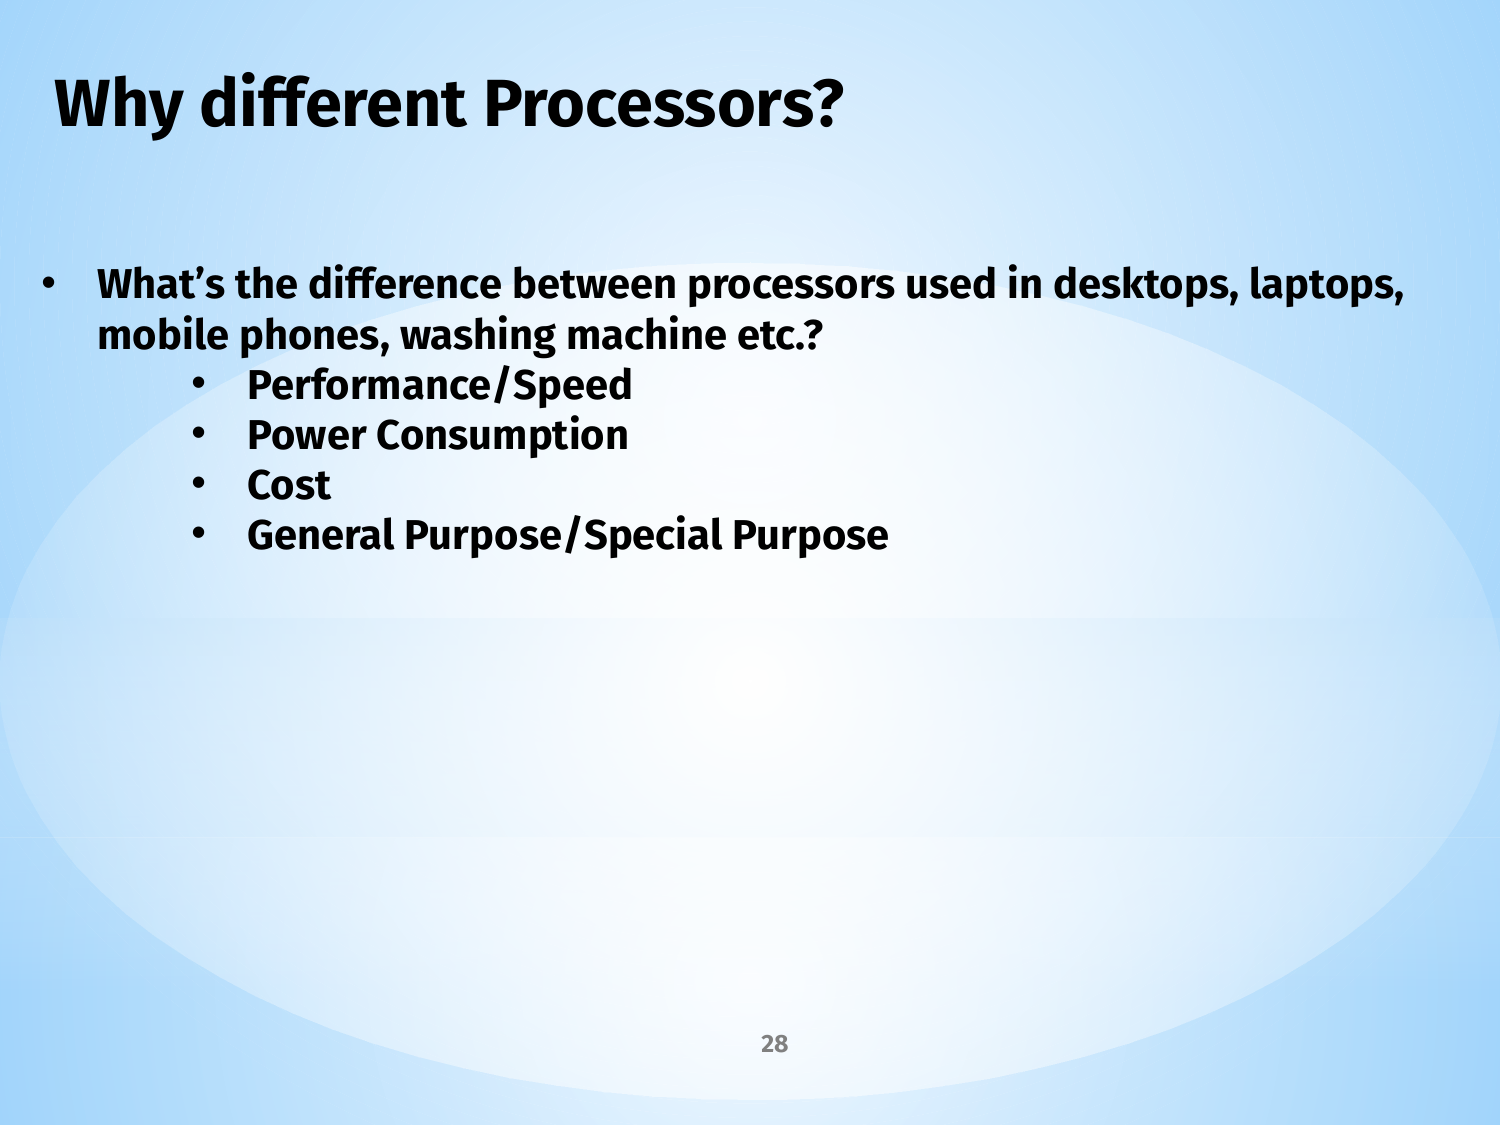

Why different Processors?
What’s the difference between processors used in desktops, laptops, mobile phones, washing machine etc.?
Performance/Speed
Power Consumption
Cost
General Purpose/Special Purpose

28